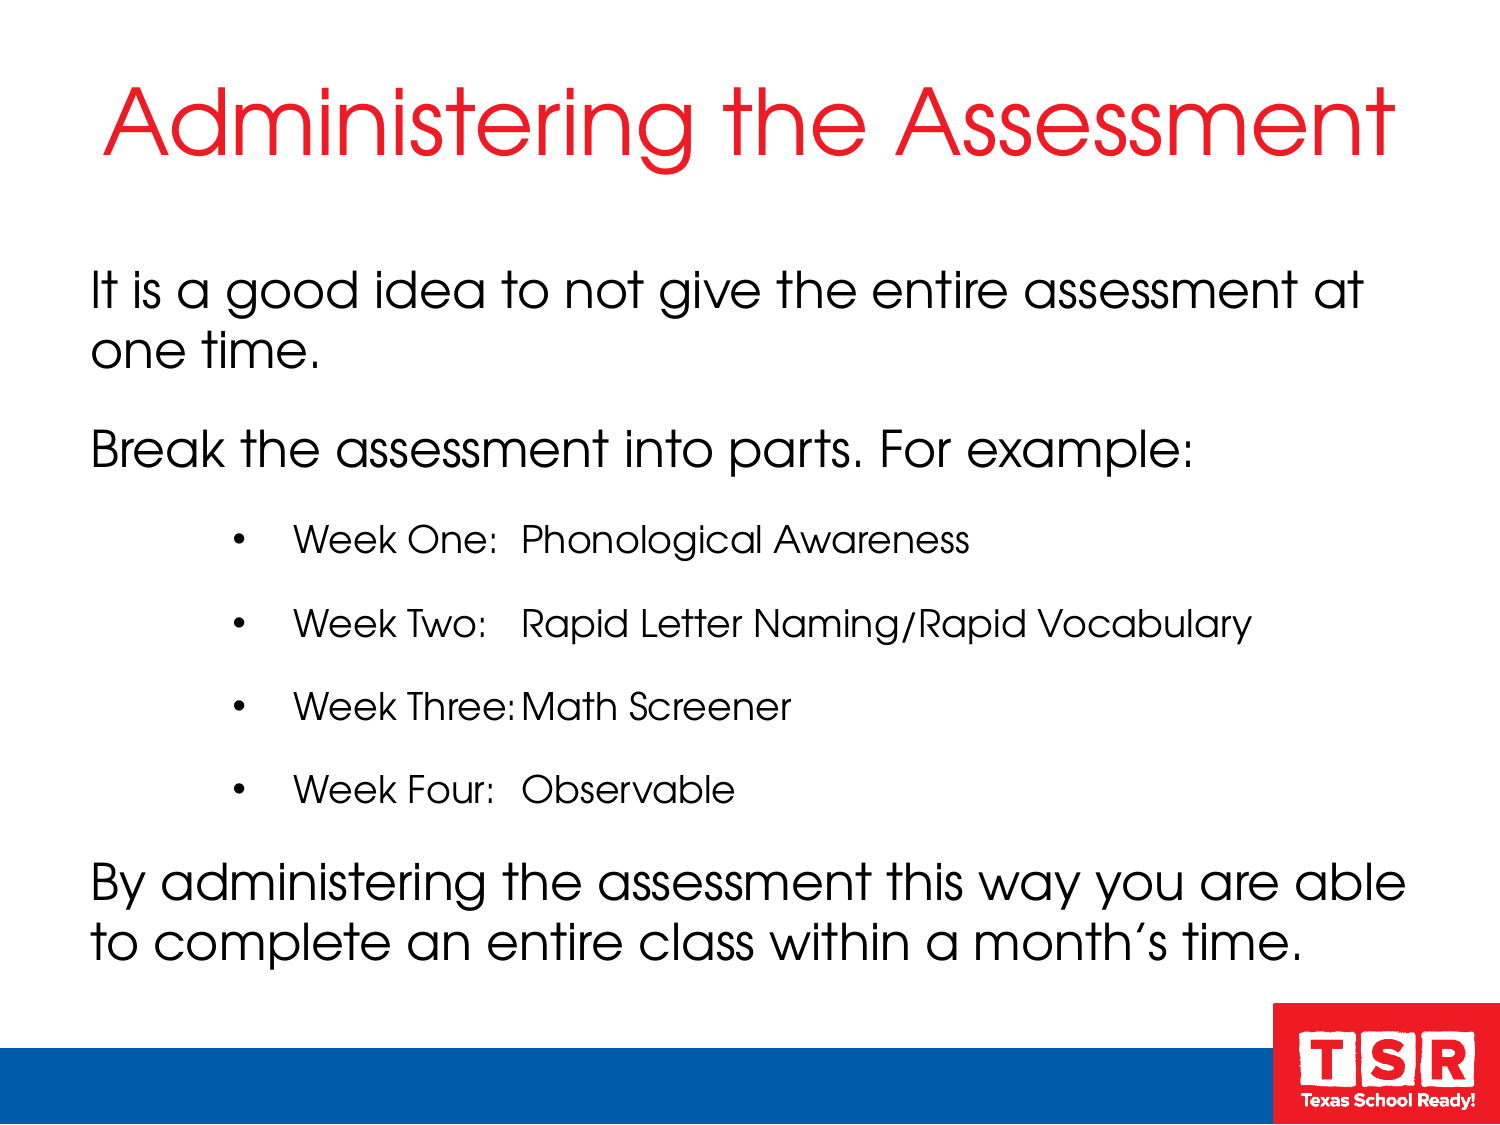

# Administering the Assessment
It is a good idea to not give the entire assessment at one time.
Break the assessment into parts. For example:
Week One:  	Phonological Awareness
Week Two:   	Rapid Letter Naming/Rapid Vocabulary
Week Three:	Math Screener
Week Four:	Observable
By administering the assessment this way you are able to complete an entire class within a month’s time.